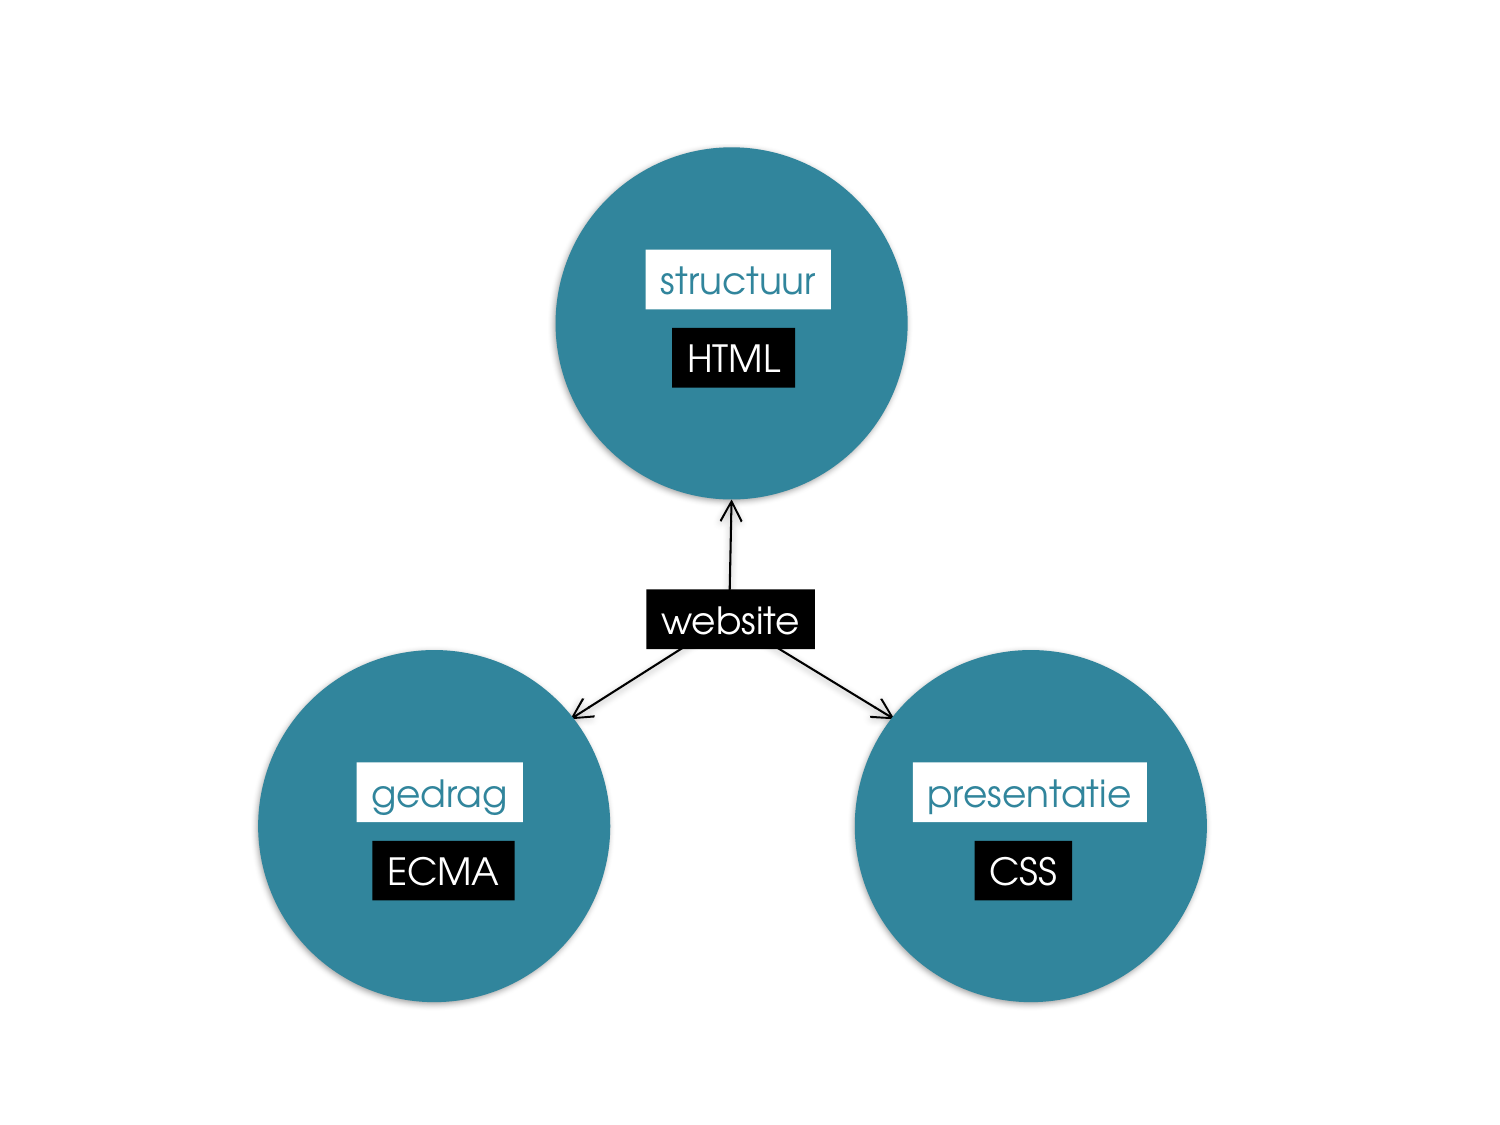

structuur
HTML
website

gedrag
presentatie
ECMA
CSS